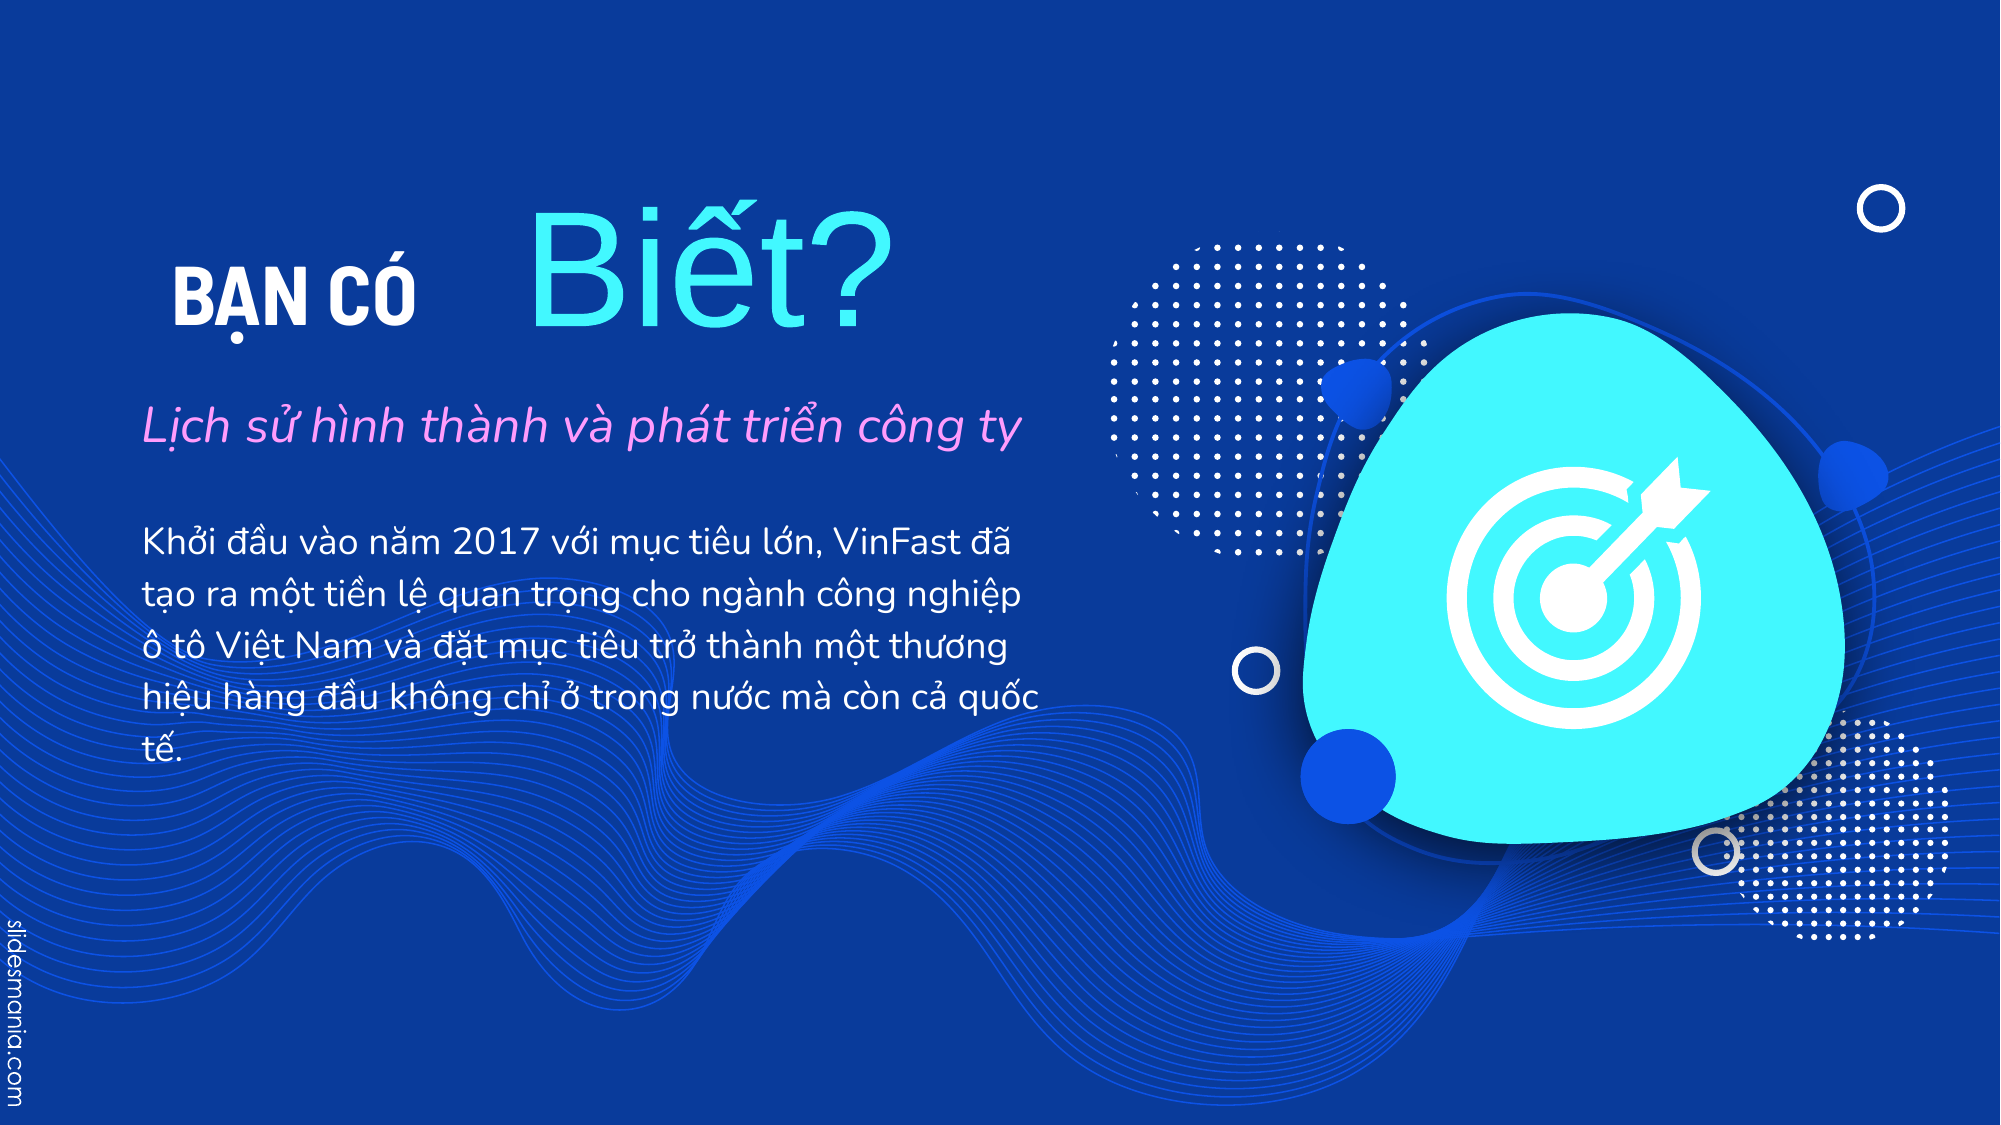

Biết?
# BẠN CÓ
Lịch sử hình thành và phát triển công ty

Khởi đầu vào năm 2017 với mục tiêu lớn, VinFast đã tạo ra một tiền lệ quan trọng cho ngành công nghiệp ô tô Việt Nam và đặt mục tiêu trở thành một thương hiệu hàng đầu không chỉ ở trong nước mà còn cả quốc tế.